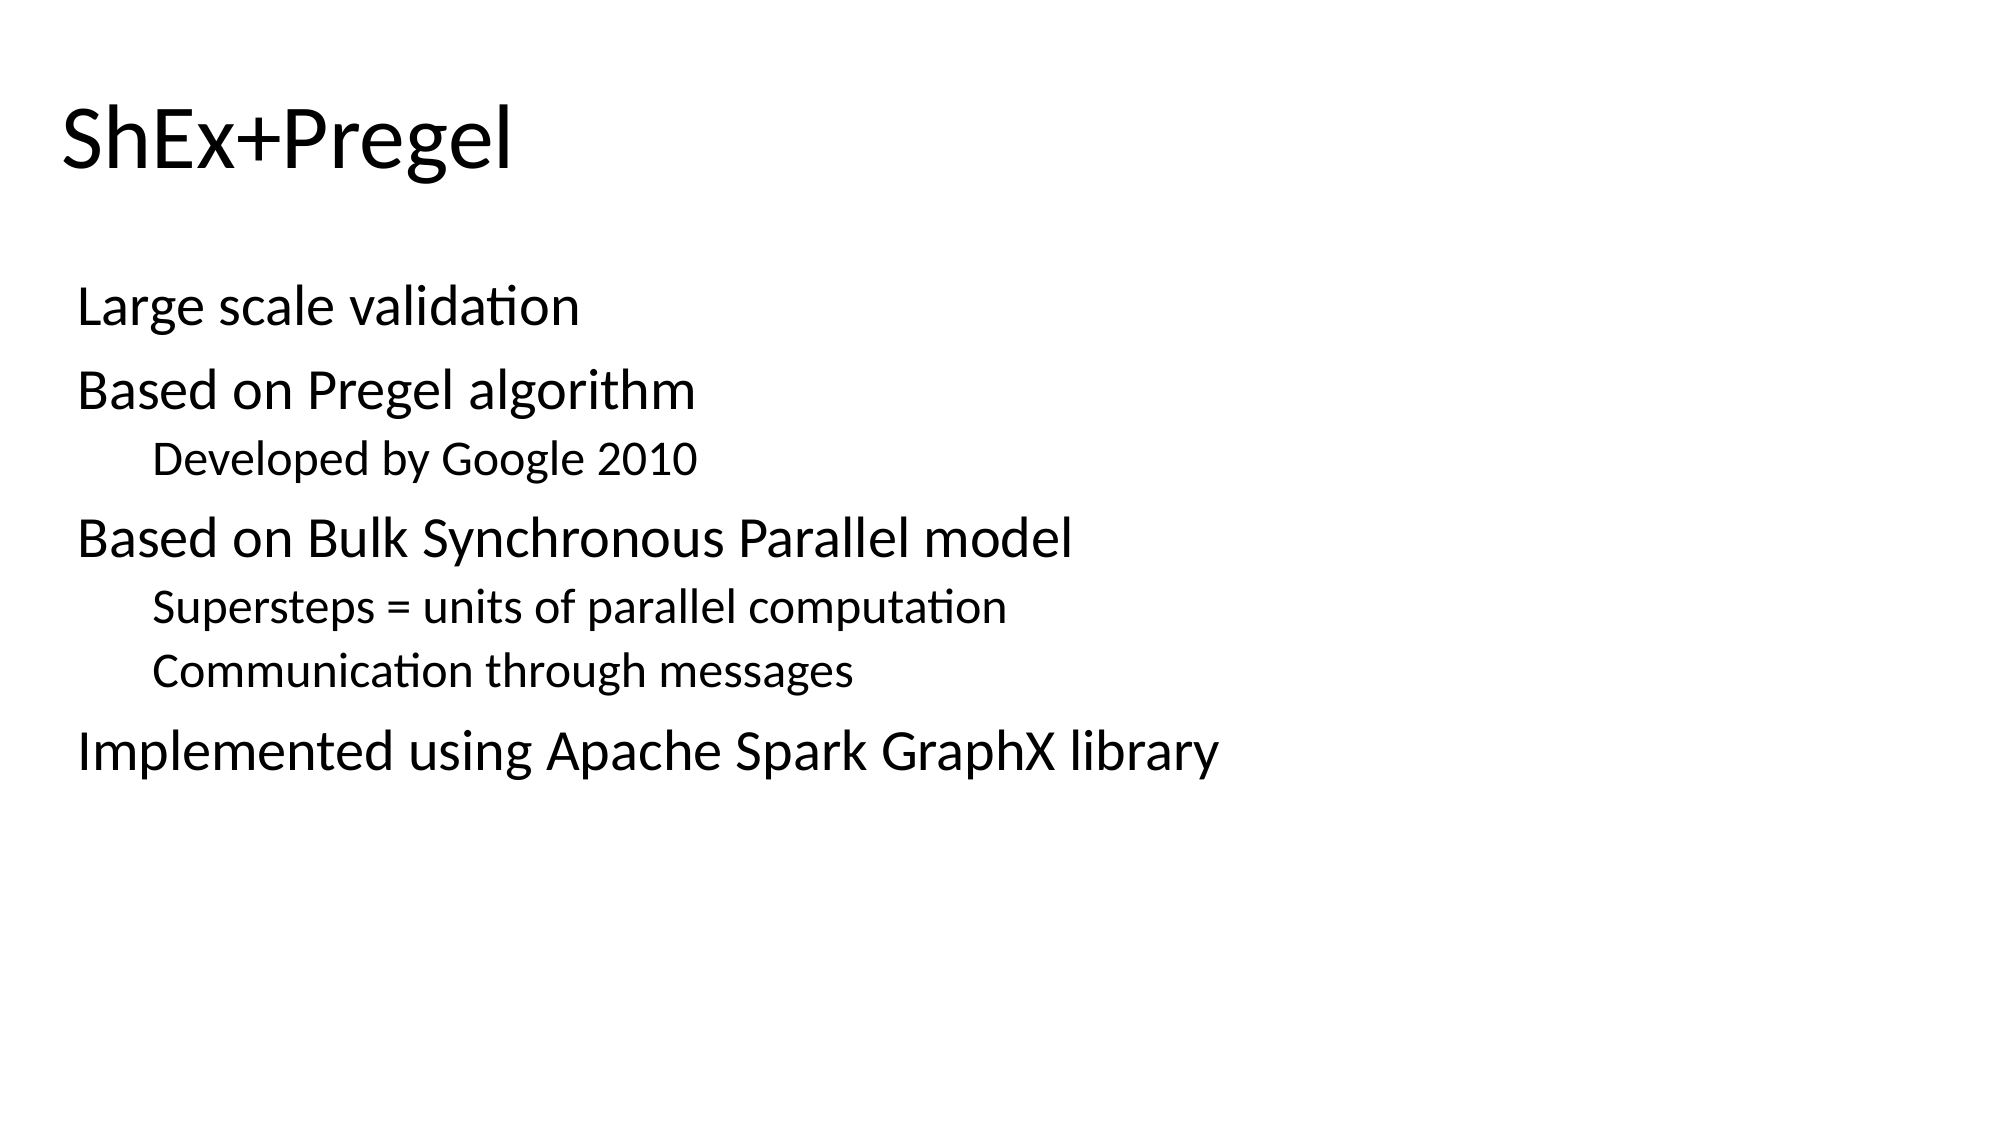

# ShEx+Pregel
Large scale validation
Based on Pregel algorithm
Developed by Google 2010
Based on Bulk Synchronous Parallel model
Supersteps = units of parallel computation
Communication through messages
Implemented using Apache Spark GraphX library